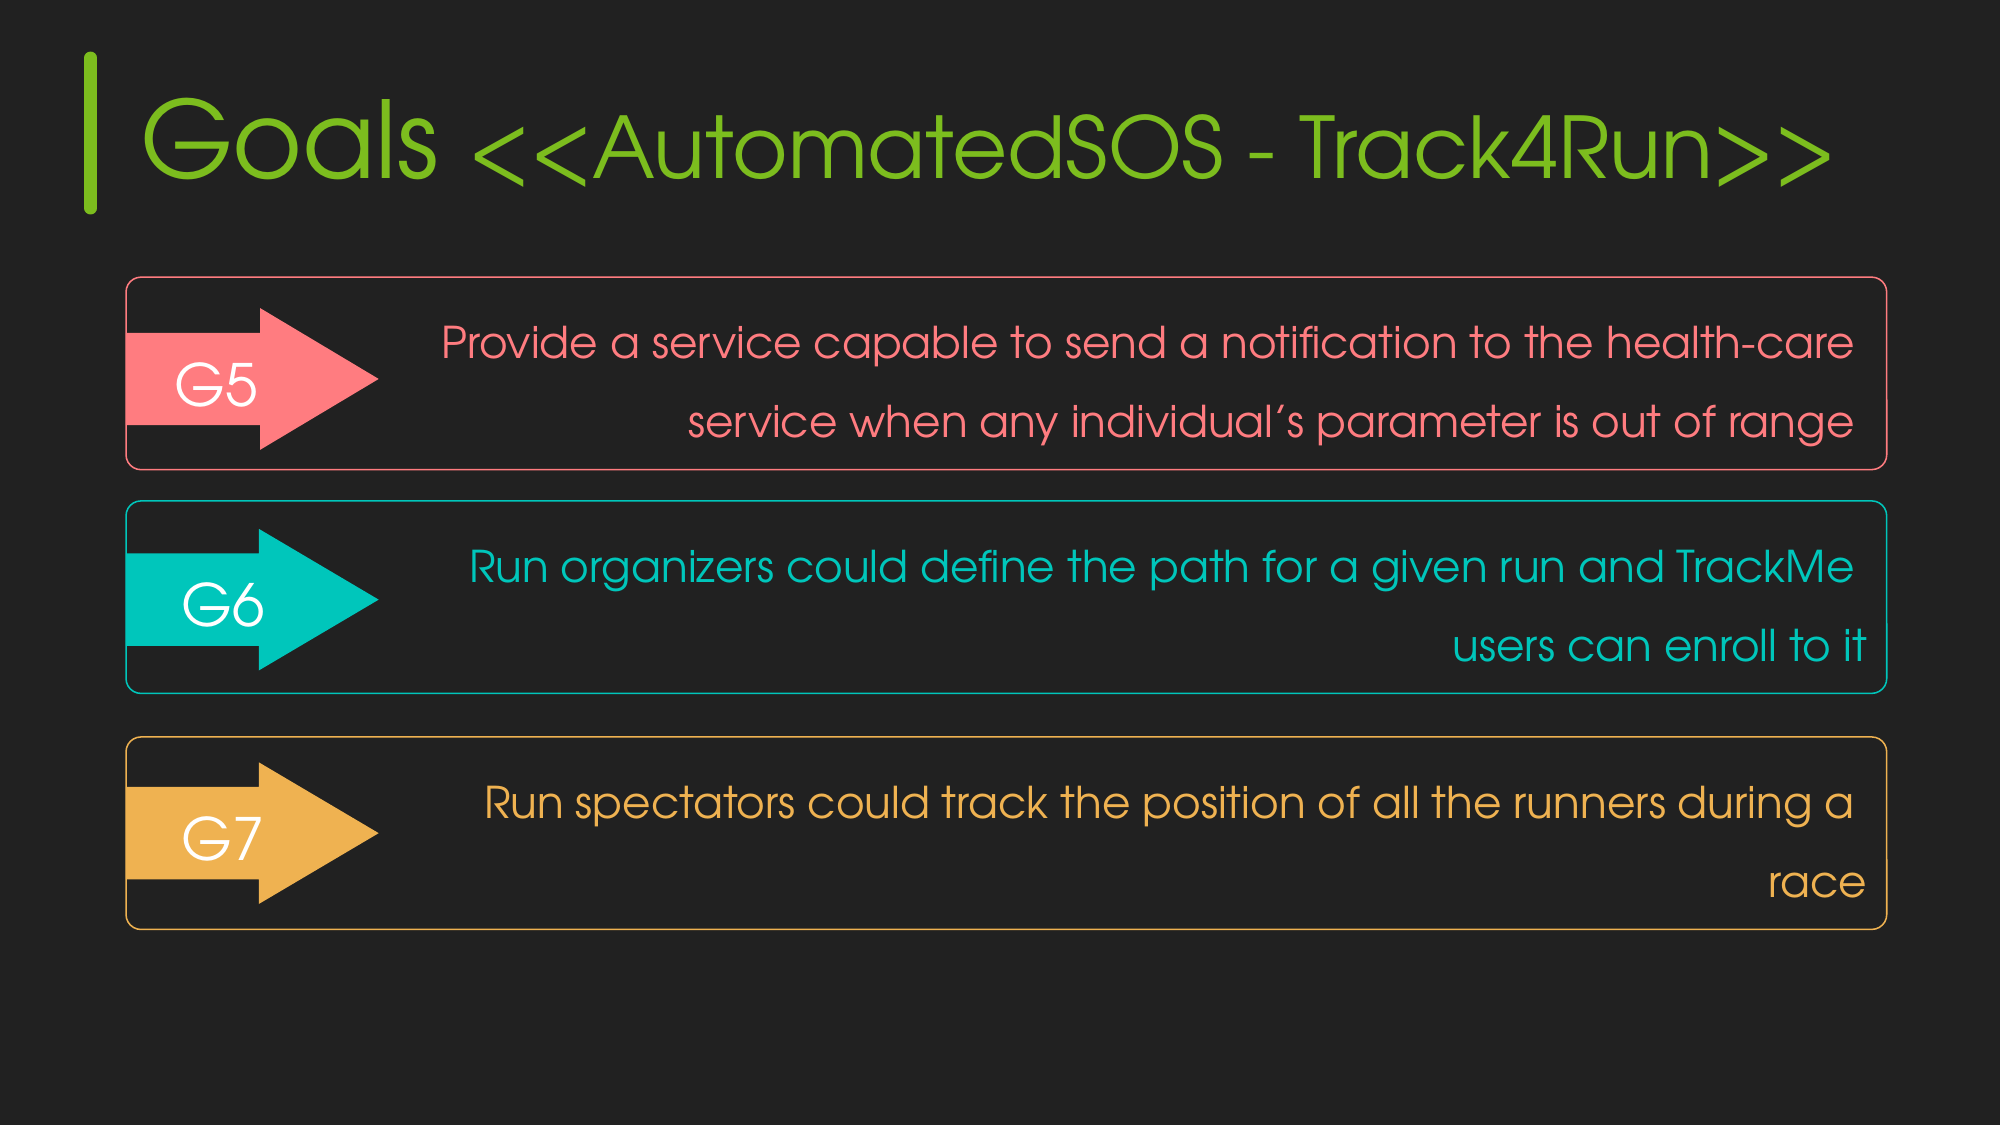

Goals <<AutomatedSOS - Track4Run>>
Provide a service capable to send a notification to the health-care
service when any individual’s parameter is out of range

G5
Run organizers could define the path for a given run and TrackMe
users can enroll to it

G6
Run spectators could track the position of all the runners during a
race

G7